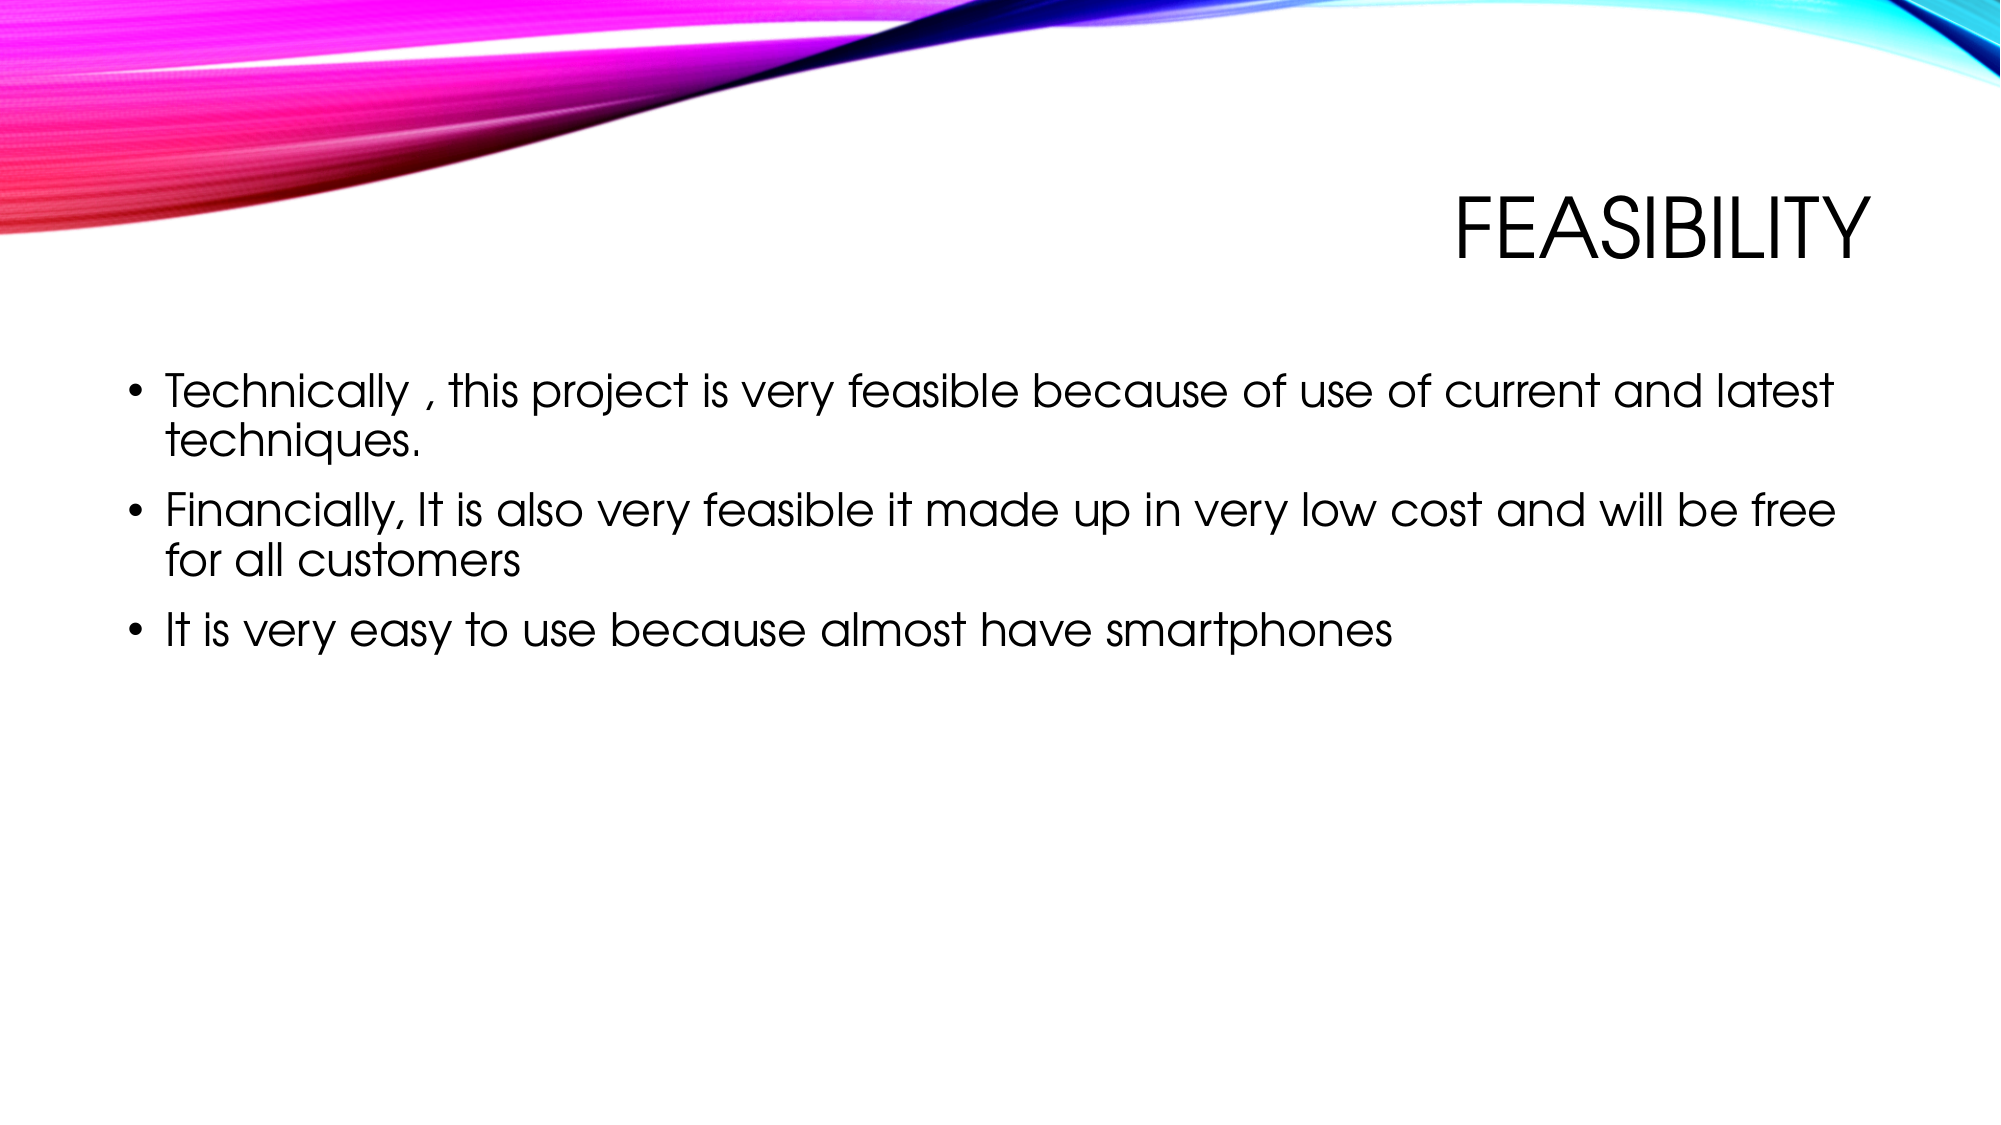

# Feasibility
Technically , this project is very feasible because of use of current and latest techniques.
Financially, It is also very feasible it made up in very low cost and will be free for all customers
It is very easy to use because almost have smartphones